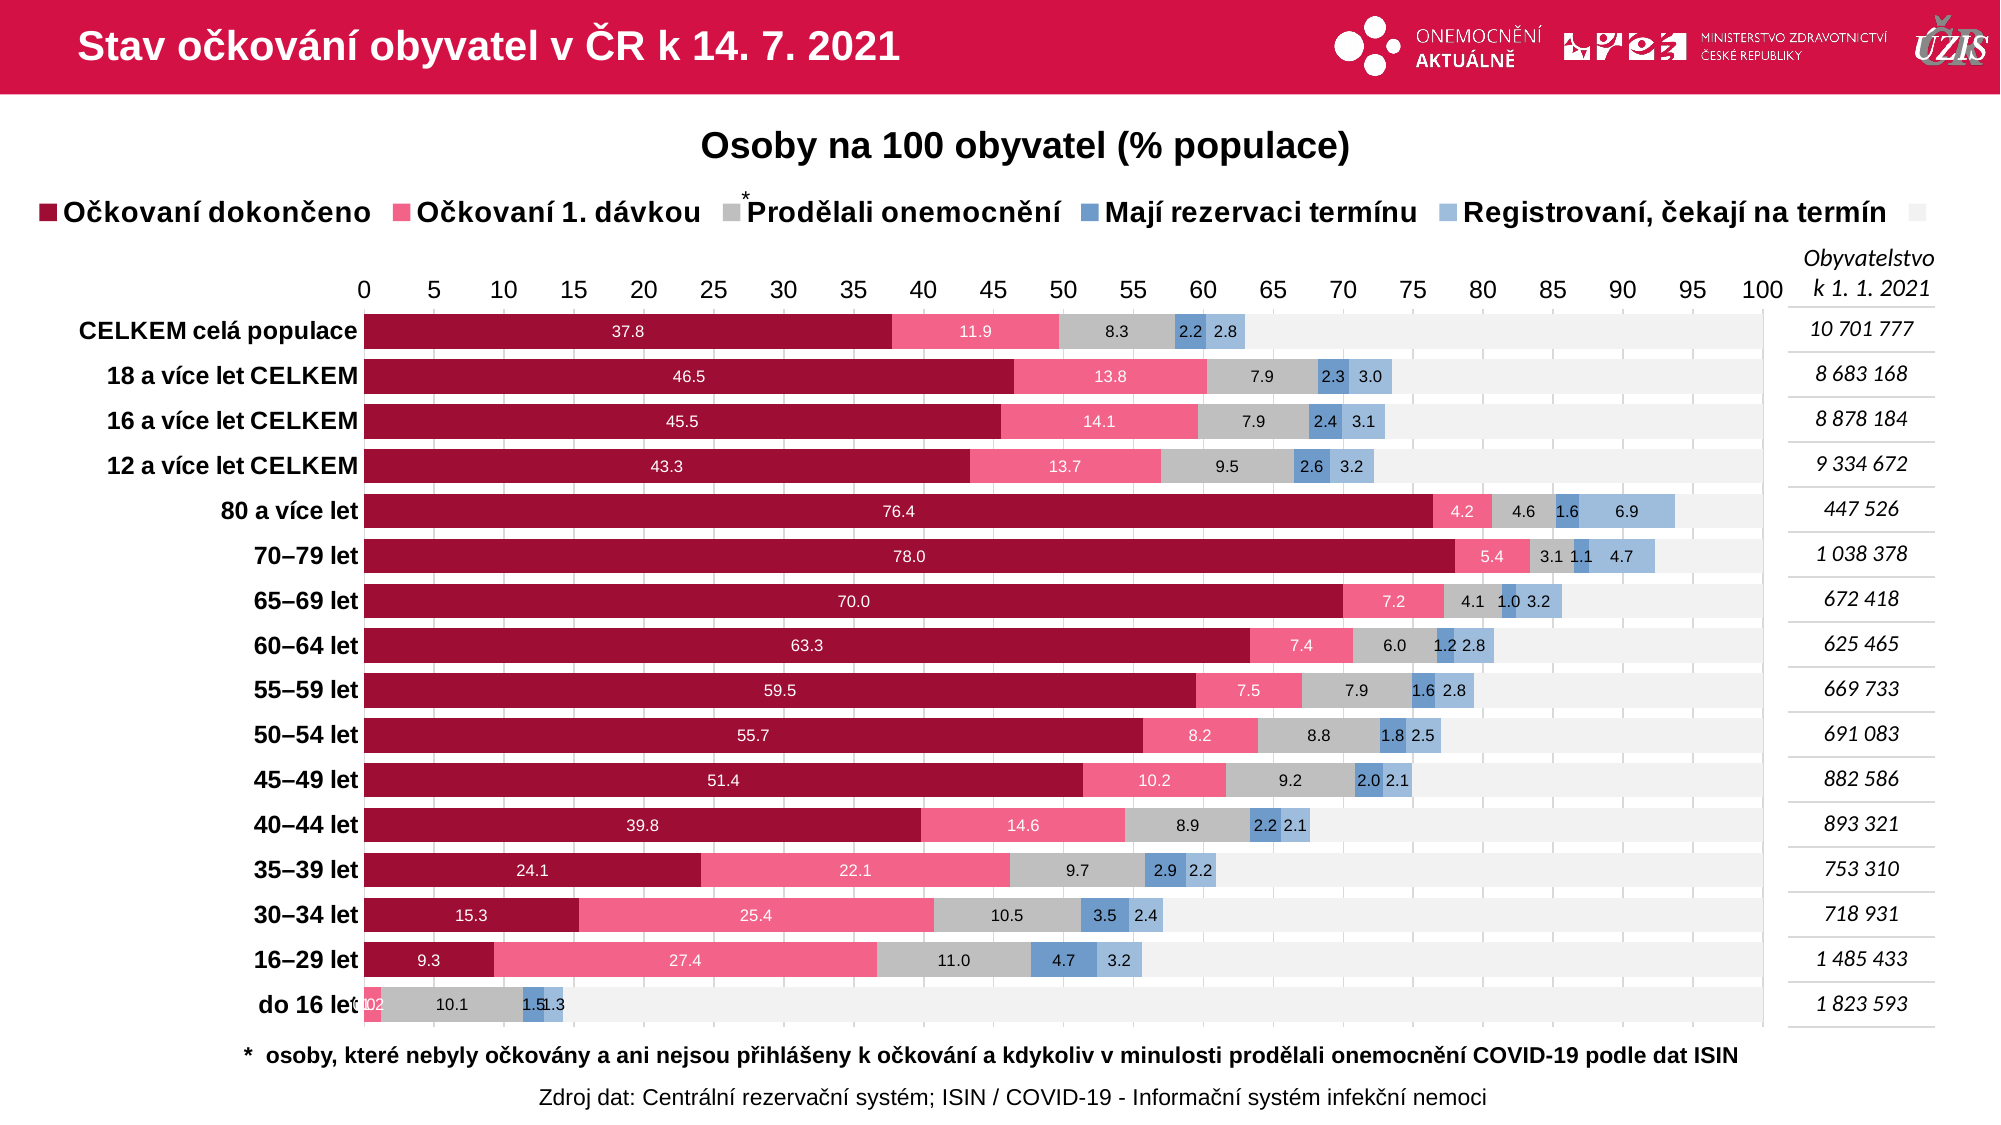

# Stav očkování obyvatel v ČR k 14. 7. 2021
Osoby na 100 obyvatel (% populace)

### Chart

| Category | Očkovaní dokončeno | Očkovaní 1. dávkou | Prodělali onemocnění | Mají rezervaci termínu | Registrovaní, čekají na termín |   |
|---|---|---|---|---|---|---|
| CELKEM celá populace | 37.75359 | 11.92258 | 8.306742 | 2.230125 | 2.7709417 | 37.0160208 |
| 18 a více let CELKEM | 46.48051 | 13.79692 | 7.881179 | 2.2737093 | 3.0357929 | 26.5318833 |
| 16 a více let CELKEM | 45.50711 | 14.12191 | 7.928299 | 2.3770965 | 3.0694002 | 26.9961853 |
| 12 a více let CELKEM | 43.28277 | 13.6687 | 9.523302 | 2.5567369 | 3.1767586 | 27.7917317 |
| 80 a více let | 76.43355 | 4.185902 | 4.610235 | 1.6191238 | 6.8780361 | 6.27315508 |
| 70–79 let | 77.95177 | 5.410457 | 3.10465 | 1.1179936 | 4.6711313 | 7.74400074 |
| 65–69 let | 70.01136 | 7.22155 | 4.110836 | 1.0164808 | 3.2421797 | 14.397592 |
| 60–64 let | 63.338 | 7.381708 | 5.950933 | 1.2403572 | 2.8367694 | 19.2522363 |
| 55–59 let | 59.46788 | 7.54868 | 7.917036 | 1.6270663 | 2.7911123 | 20.6482285 |
| 50–54 let | 55.65424 | 8.242425 | 8.753507 | 1.8065847 | 2.504909 | 23.0383326 |
| 45–49 let | 51.40213 | 10.22733 | 9.214966 | 1.9836027 | 2.0922607 | 25.0797089 |
| 40–44 let | 39.83854 | 14.58546 | 8.938892 | 2.1758136 | 2.0680136 | 32.393283 |
| 35–39 let | 24.08583 | 22.1006 | 9.662821 | 2.8836734 | 2.1590049 | 39.1080697 |
| 30–34 let | 15.3304 | 25.37768 | 10.51241 | 3.480028 | 2.3950838 | 42.9043956 |
| 16–29 let | 9.268813 | 27.40709 | 10.97916 | 4.7479085 | 3.180958 | 44.4160726 |
| do 16 let | 0.005484 | 1.215129 | 10.14919 | 1.5145923 | 1.3178928 | 85.7977082 |
*
Obyvatelstvo
k 1. 1. 2021
| 10 701 777 |
| --- |
| 8 683 168 |
| 8 878 184 |
| 9 334 672 |
| 447 526 |
| 1 038 378 |
| 672 418 |
| 625 465 |
| 669 733 |
| 691 083 |
| 882 586 |
| 893 321 |
| 753 310 |
| 718 931 |
| 1 485 433 |
| 1 823 593 |
*  osoby, které nebyly očkovány a ani nejsou přihlášeny k očkování a kdykoliv v minulosti prodělali onemocnění COVID-19 podle dat ISIN
Zdroj dat: Centrální rezervační systém; ISIN / COVID-19 - Informační systém infekční nemoci